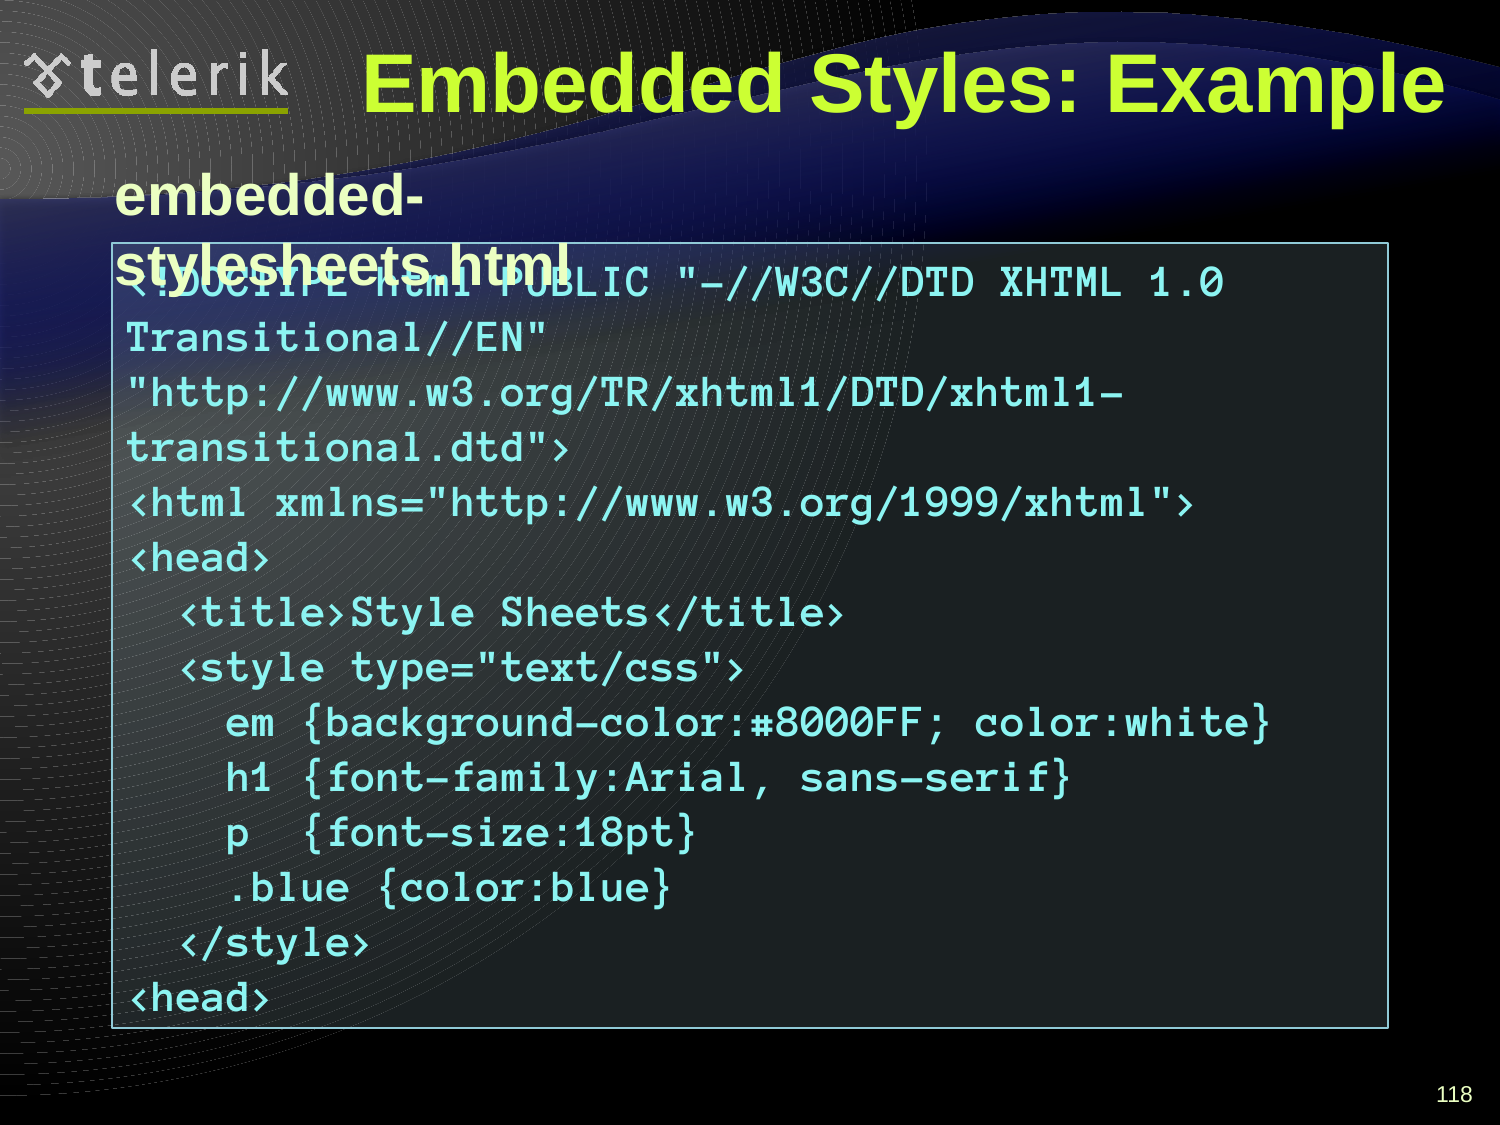

# Embedded Styles: Example
embedded-stylesheets.html
<!DOCTYPE html PUBLIC "-//W3C//DTD XHTML 1.0 Transitional//EN" "http://www.w3.org/TR/xhtml1/DTD/xhtml1-transitional.dtd">
<html xmlns="http://www.w3.org/1999/xhtml">
<head>
  <title>Style Sheets</title>
  <style type="text/css">
    em {background-color:#8000FF; color:white}
    h1 {font-family:Arial, sans-serif}
    p  {font-size:18pt}
    .blue {color:blue}
  </style>
<head>
118